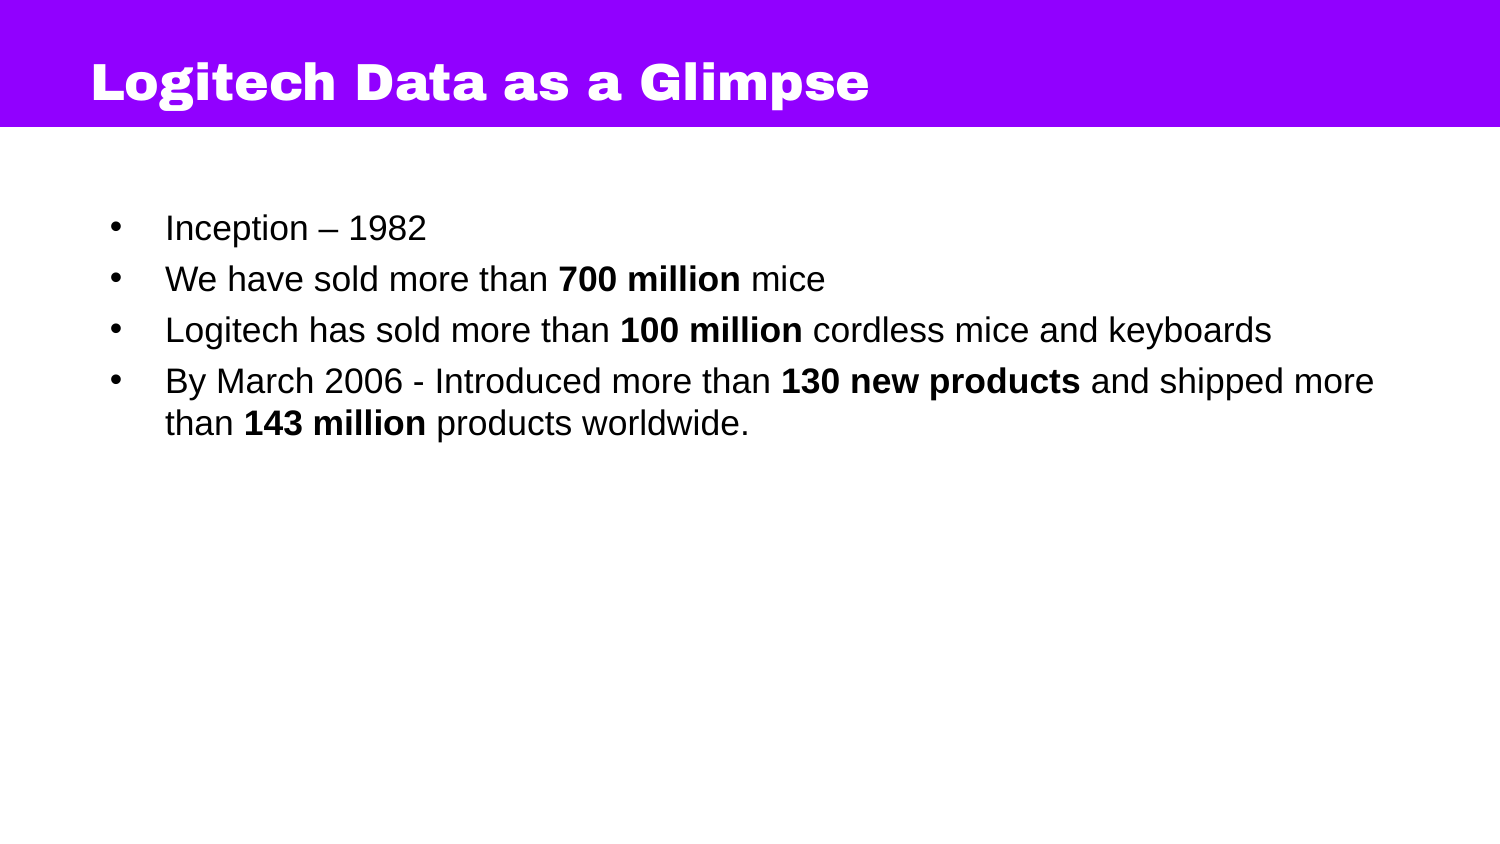

# Logitech Data as a Glimpse
Inception – 1982
We have sold more than 700 million mice
Logitech has sold more than 100 million cordless mice and keyboards
By March 2006 - Introduced more than 130 new products and shipped more than 143 million products worldwide.